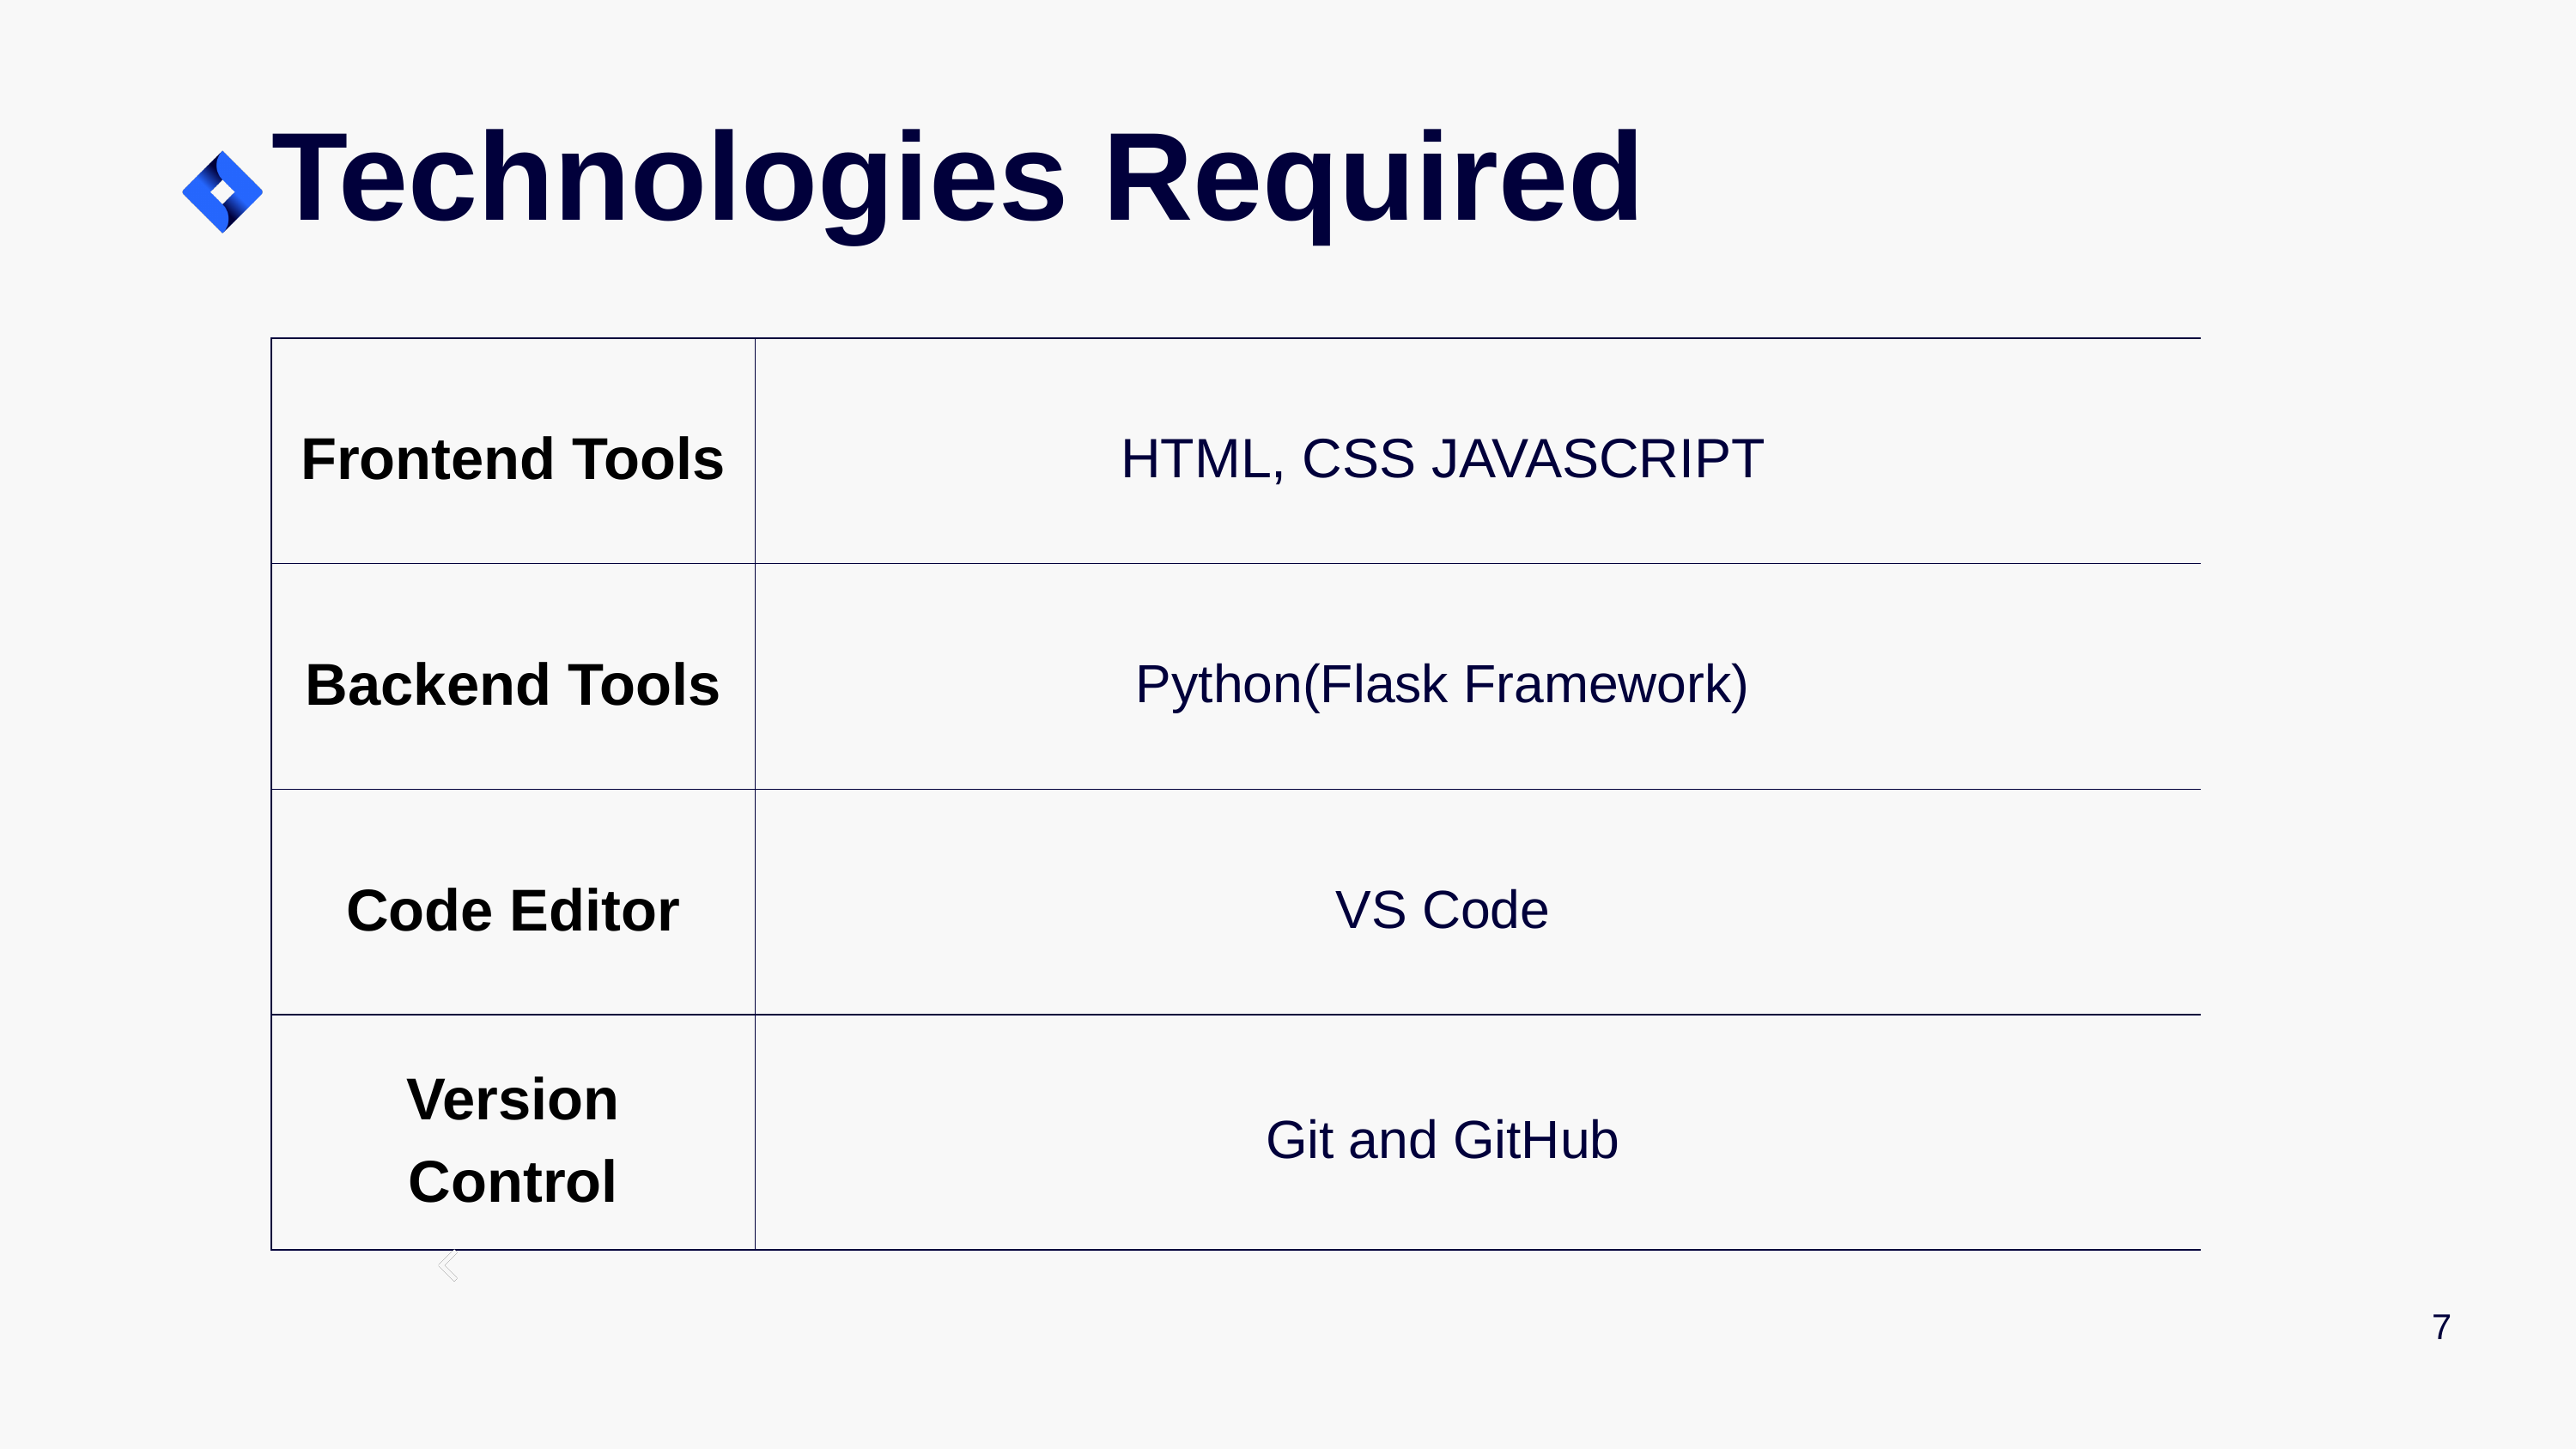

Technologies Required

| Frontend Tools | HTML, CSS JAVASCRIPT |  |
| --- | --- | --- |
| Backend Tools | Python(Flask Framework) |  |
| Code Editor | VS Code |  |
| Version Control | Git and GitHub |  |

7